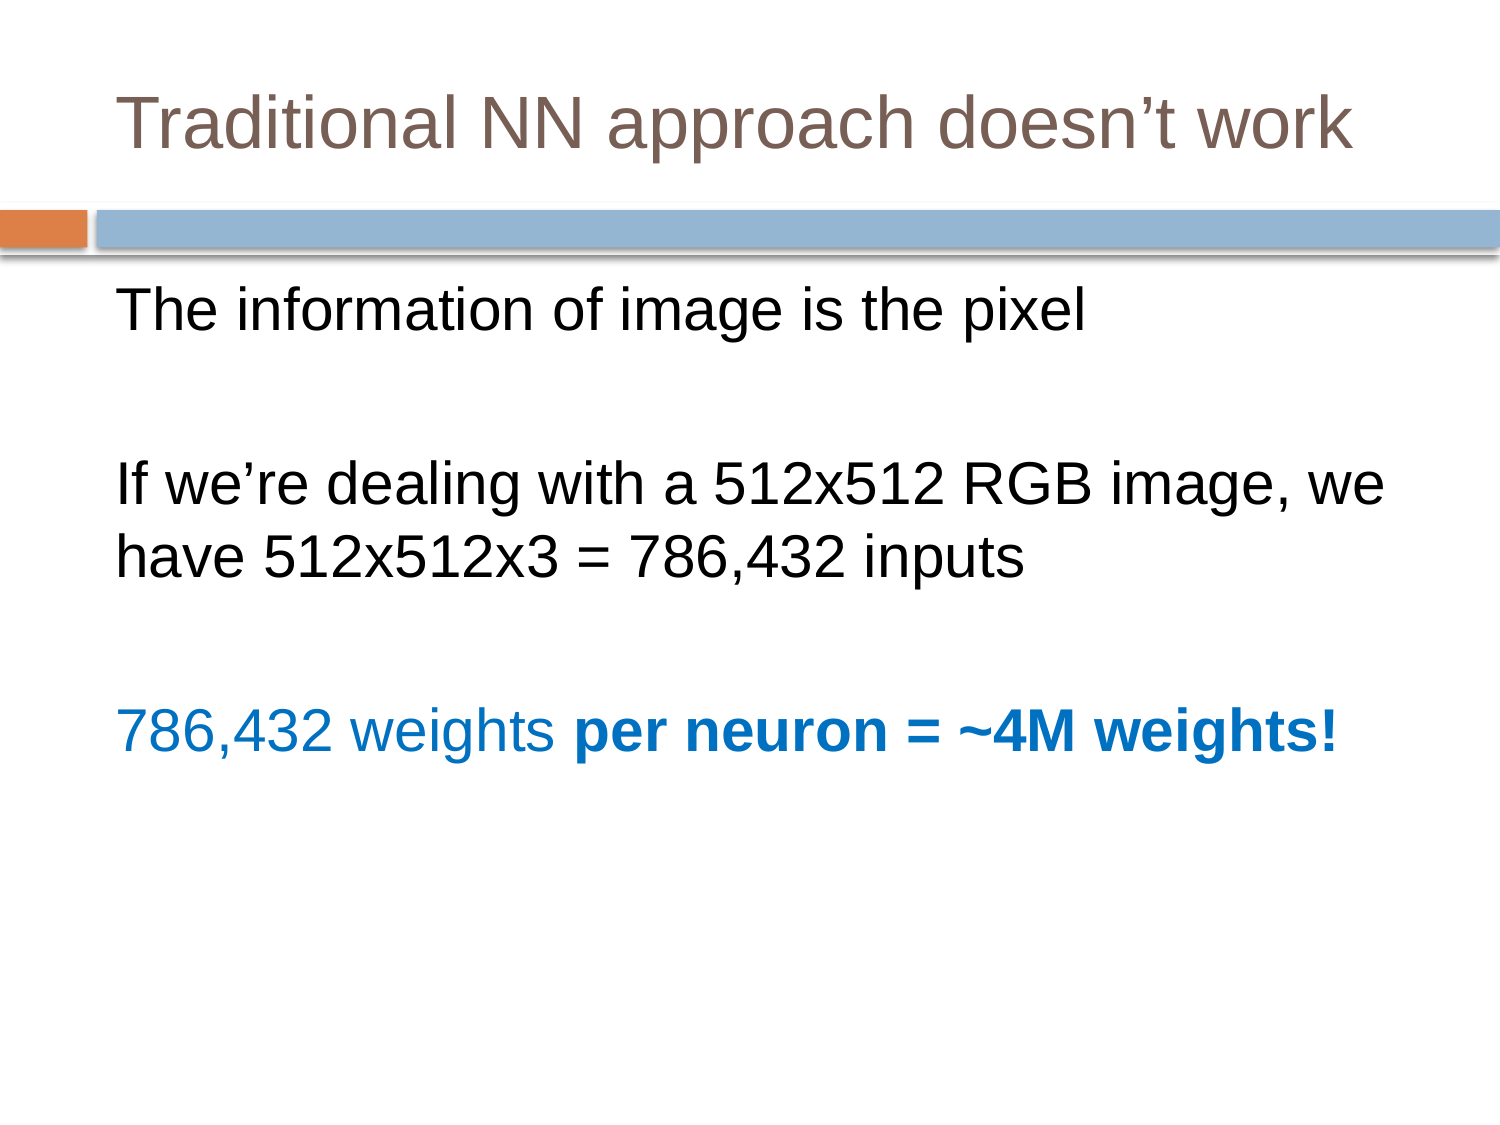

# Traditional NN approach doesn’t work
The information of image is the pixel

If we’re dealing with a 512x512 RGB image, we have 512x512x3 = 786,432 inputs

786,432 weights per neuron = ~4M weights!